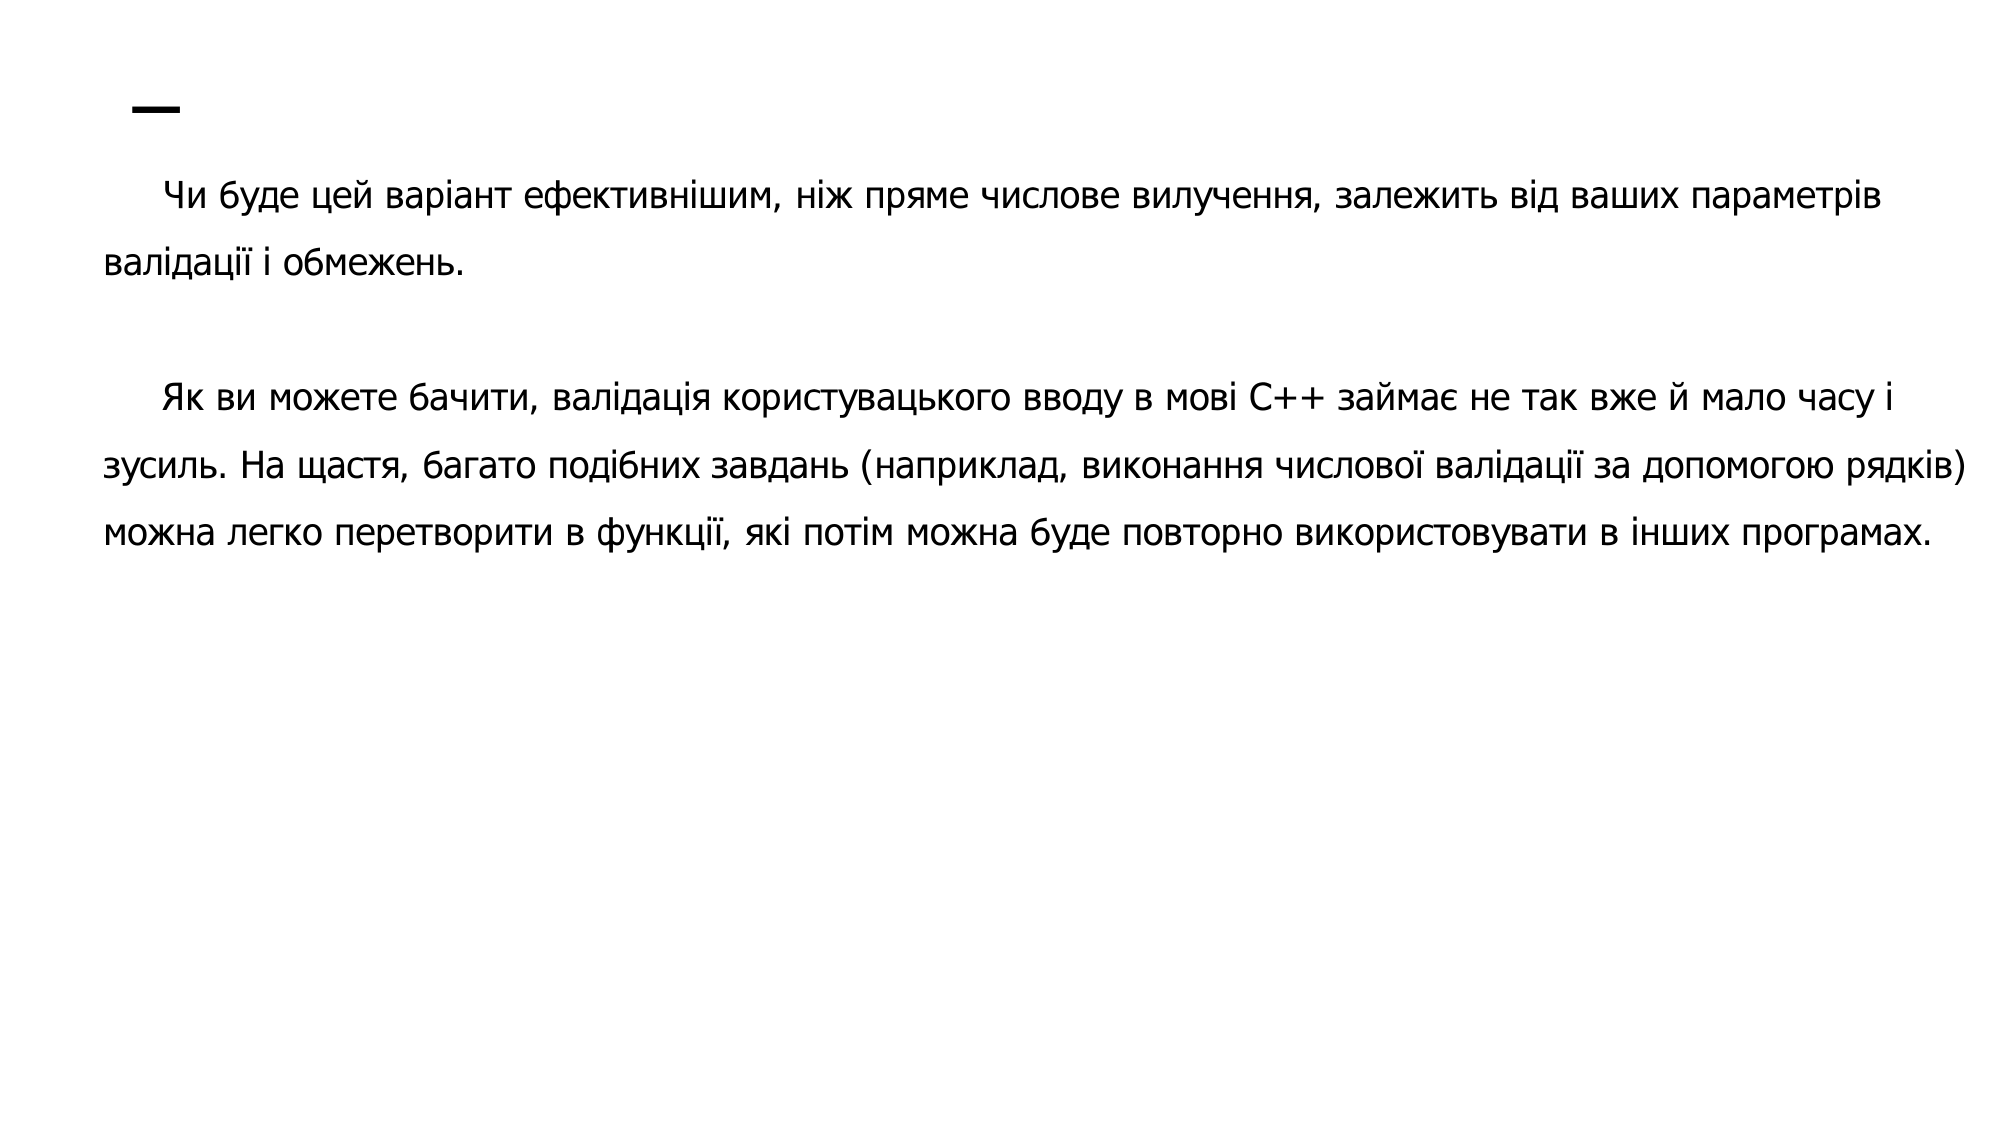

# _
Чи буде цей варіант ефективнішим, ніж пряме числове вилучення, залежить від ваших параметрів валідації і обмежень.

Як ви можете бачити, валідація користувацького вводу в мові C++ займає не так вже й мало часу і зусиль. На щастя, багато подібних завдань (наприклад, виконання числової валідації за допомогою рядків) можна легко перетворити в функції, які потім можна буде повторно використовувати в інших програмах.